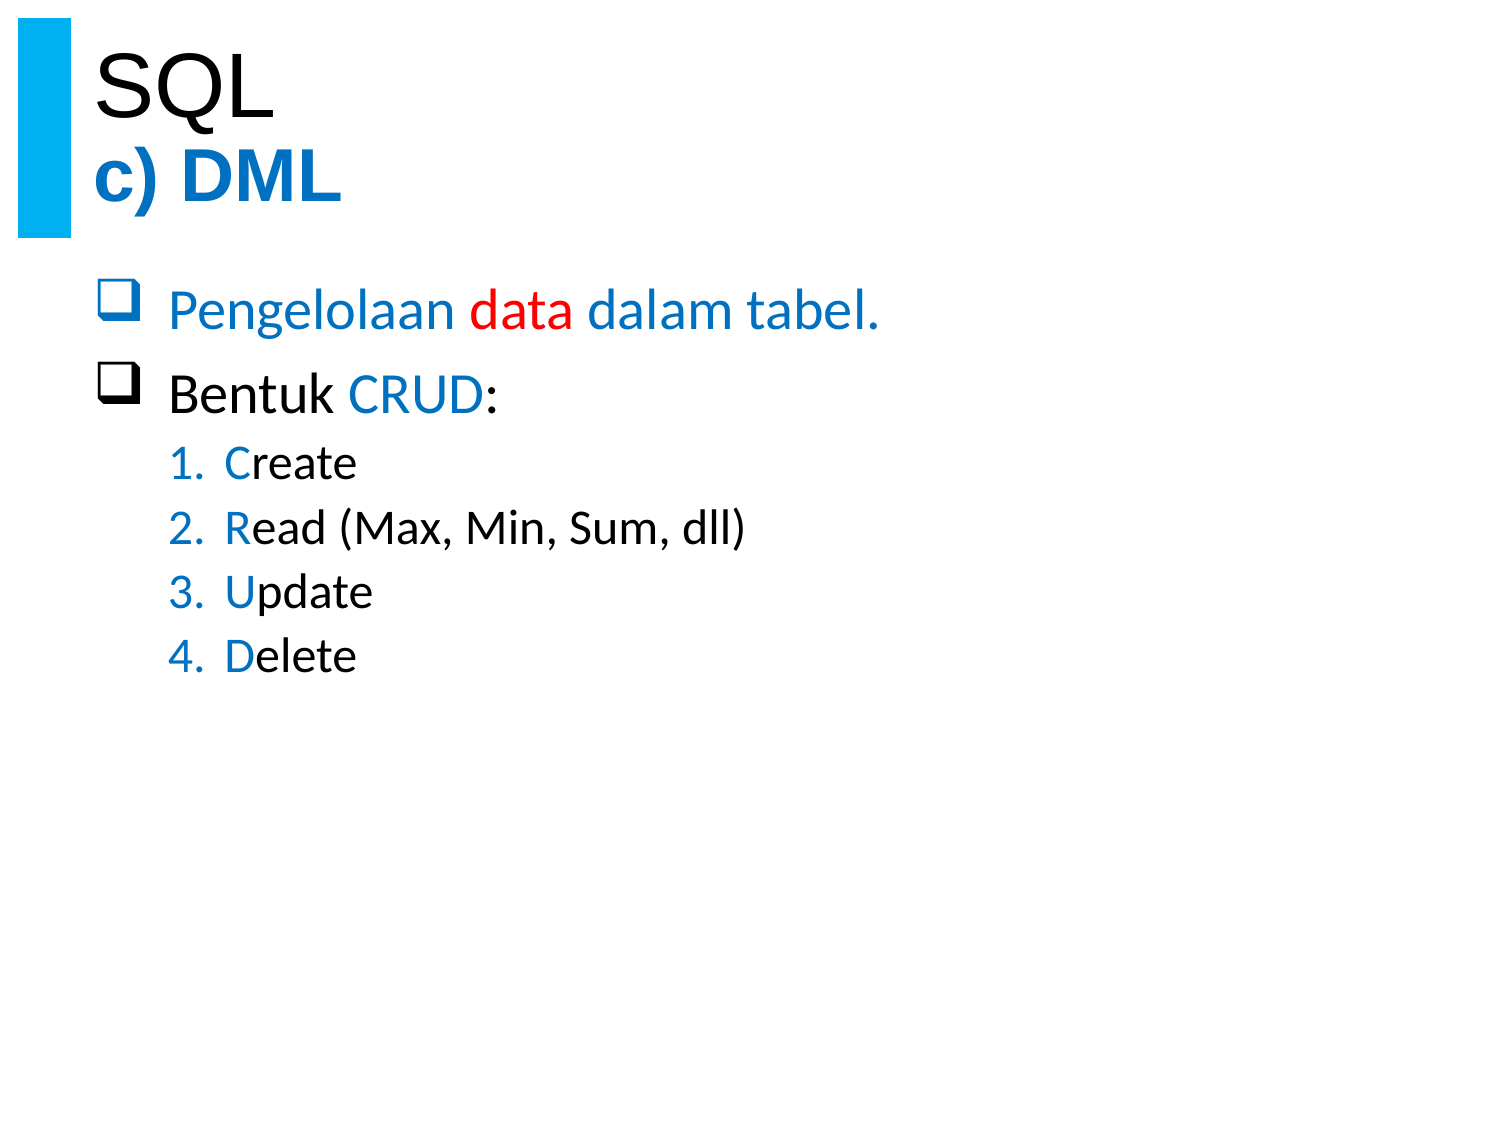

# SQL c) DML
Pengelolaan data dalam tabel.
Bentuk CRUD:
Create
Read (Max, Min, Sum, dll)
Update
Delete